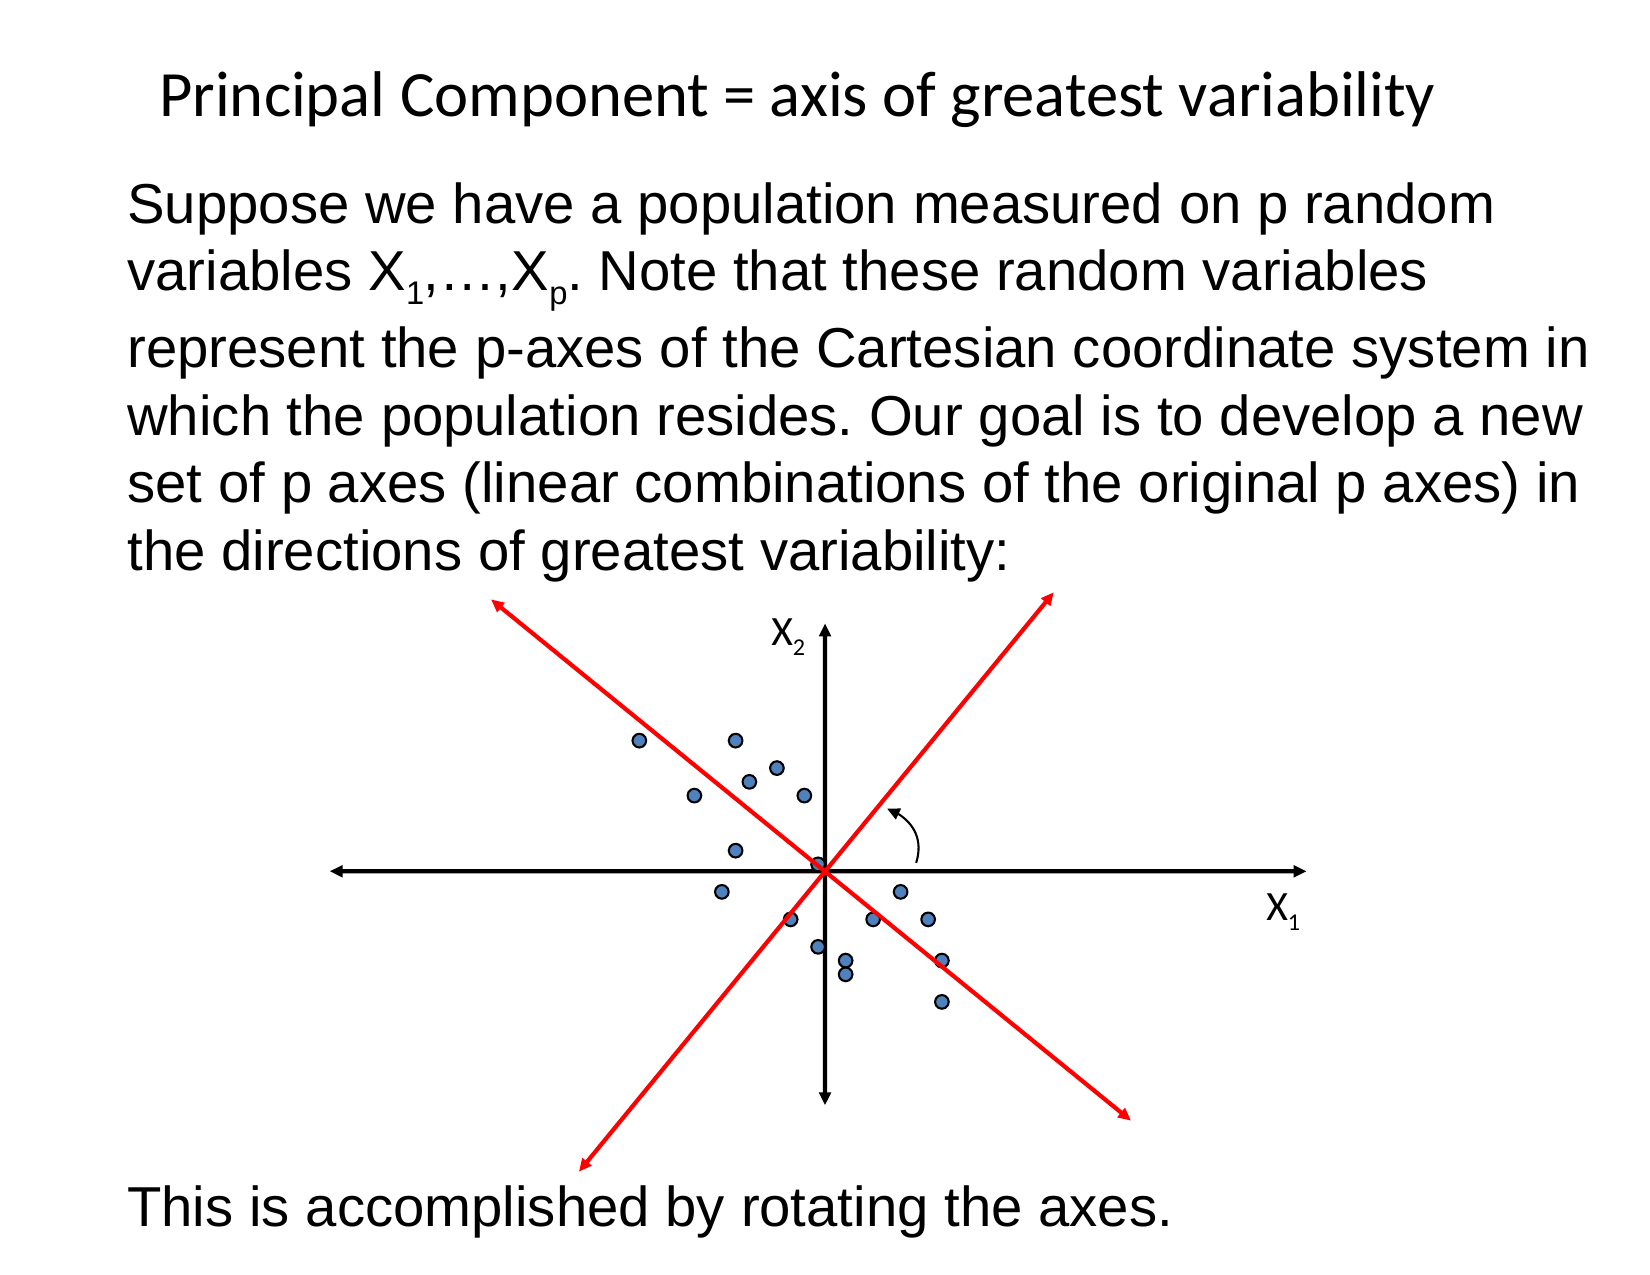

Principal Component = axis of greatest variability
	Suppose we have a population measured on p random variables X1,…,Xp. Note that these random variables represent the p-axes of the Cartesian coordinate system in which the population resides. Our goal is to develop a new set of p axes (linear combinations of the original p axes) in the directions of greatest variability:

X2

X1

	This is accomplished by rotating the axes.